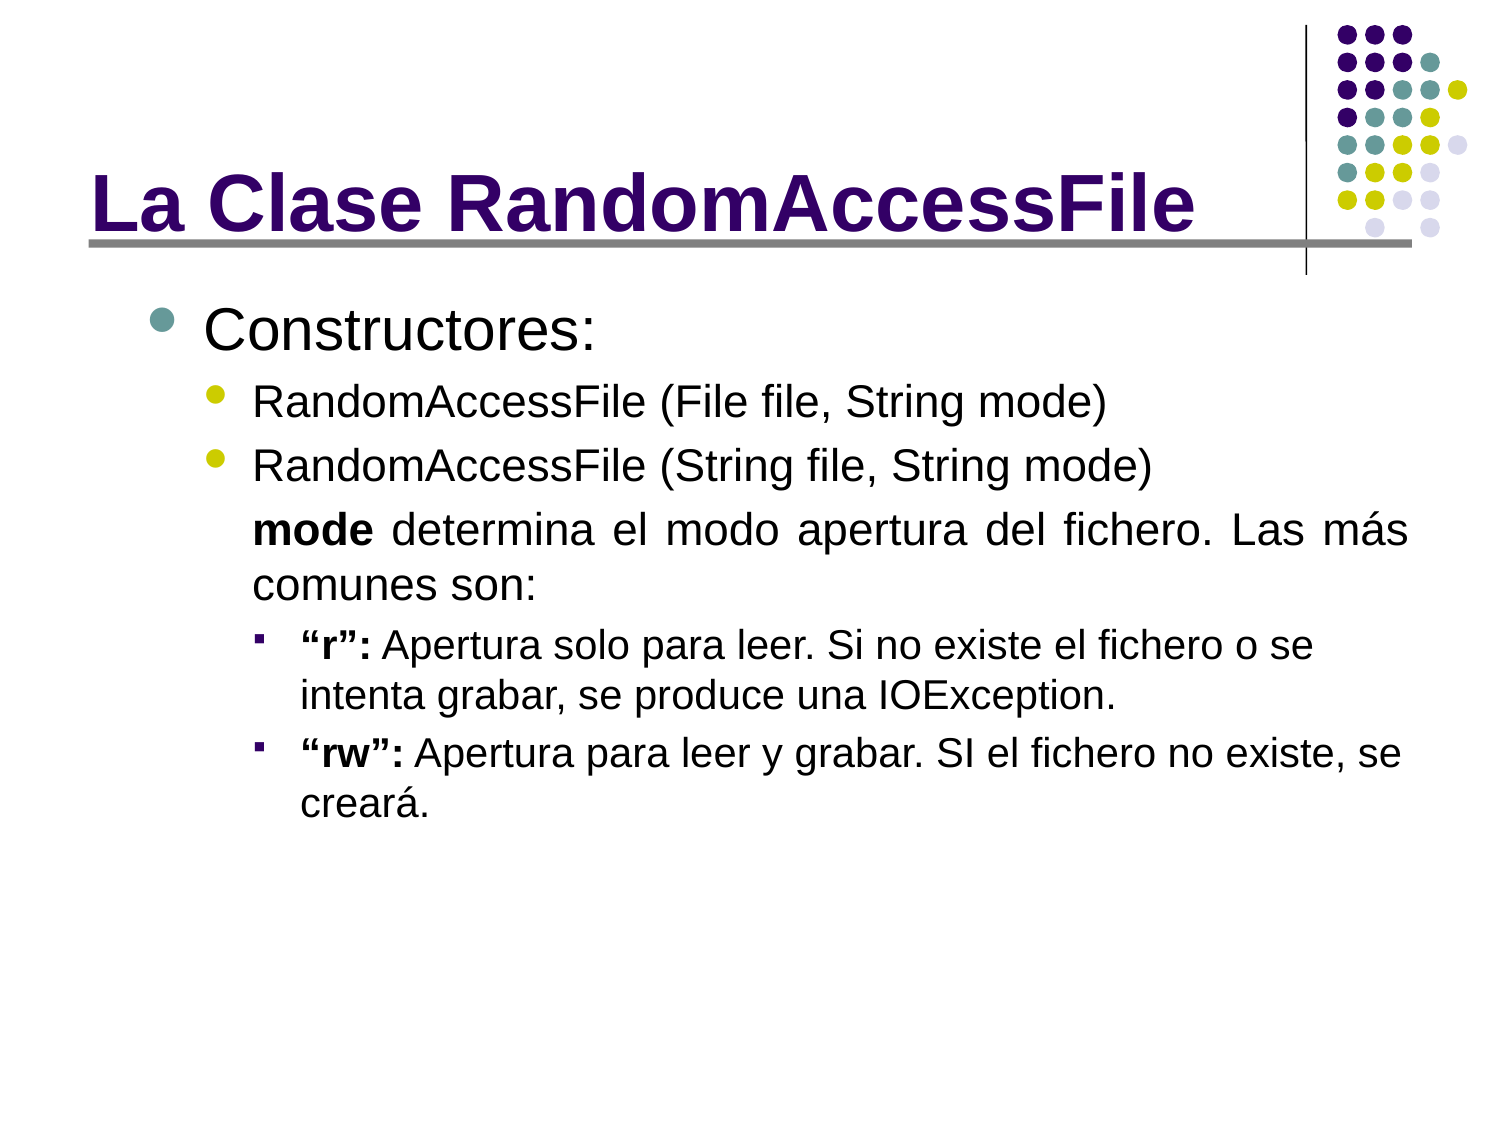

# La Clase RandomAccessFile
Constructores:
RandomAccessFile (File file, String mode)
RandomAccessFile (String file, String mode)
	mode determina el modo apertura del fichero. Las más comunes son:
“r”: Apertura solo para leer. Si no existe el fichero o se intenta grabar, se produce una IOException.
“rw”: Apertura para leer y grabar. SI el fichero no existe, se creará.